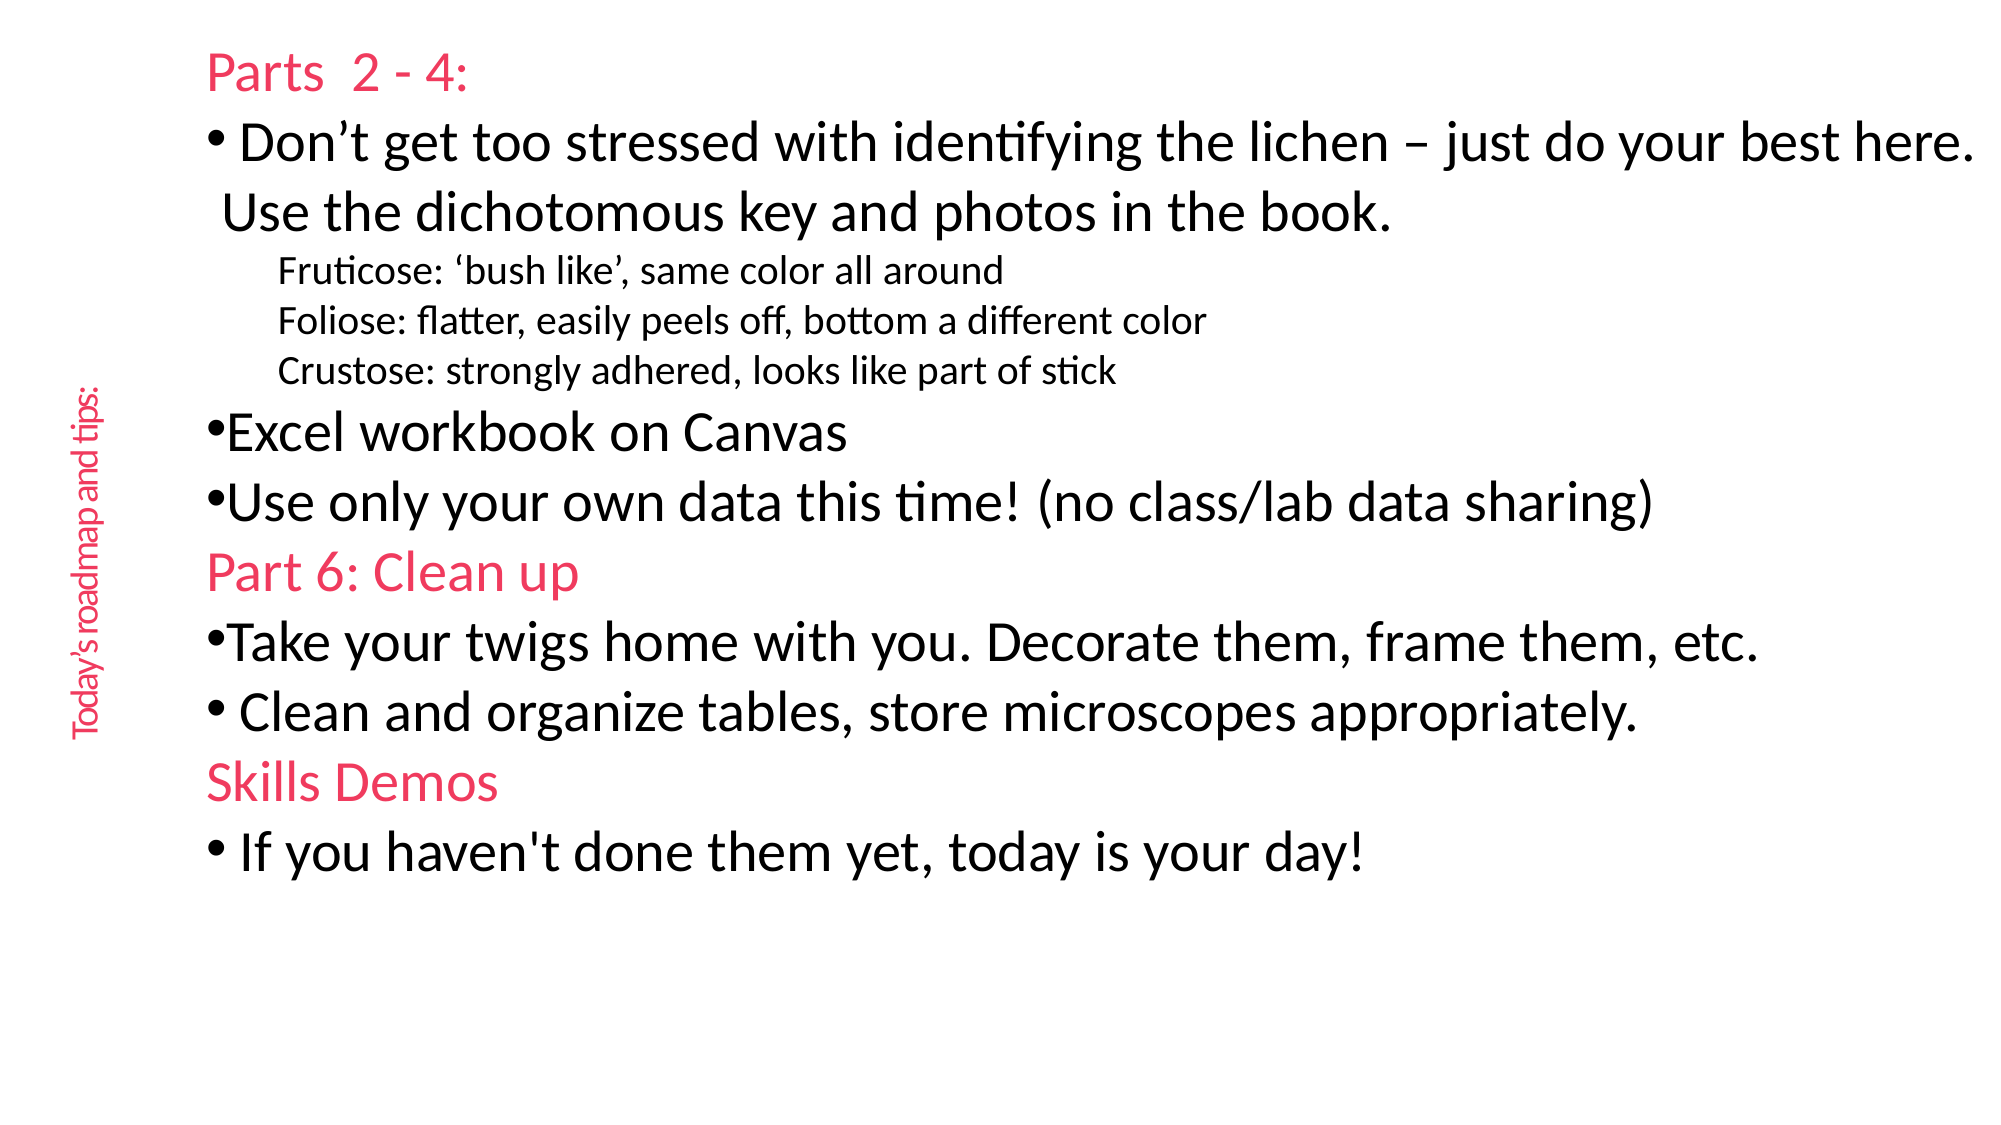

Parts  2 - 4:
 Don’t get too stressed with identifying the lichen – just do your best here. Use the dichotomous key and photos in the book.
      Fruticose: ‘bush like’, same color all around
      Foliose: flatter, easily peels off, bottom a different color
      Crustose: strongly adhered, looks like part of stick
Excel workbook on Canvas
Use only your own data this time! (no class/lab data sharing)
Part 6: Clean up
Take your twigs home with you. Decorate them, frame them, etc.
 Clean and organize tables, store microscopes appropriately.
Skills Demos
 If you haven't done them yet, today is your day!

# Today’s roadmap and tips: